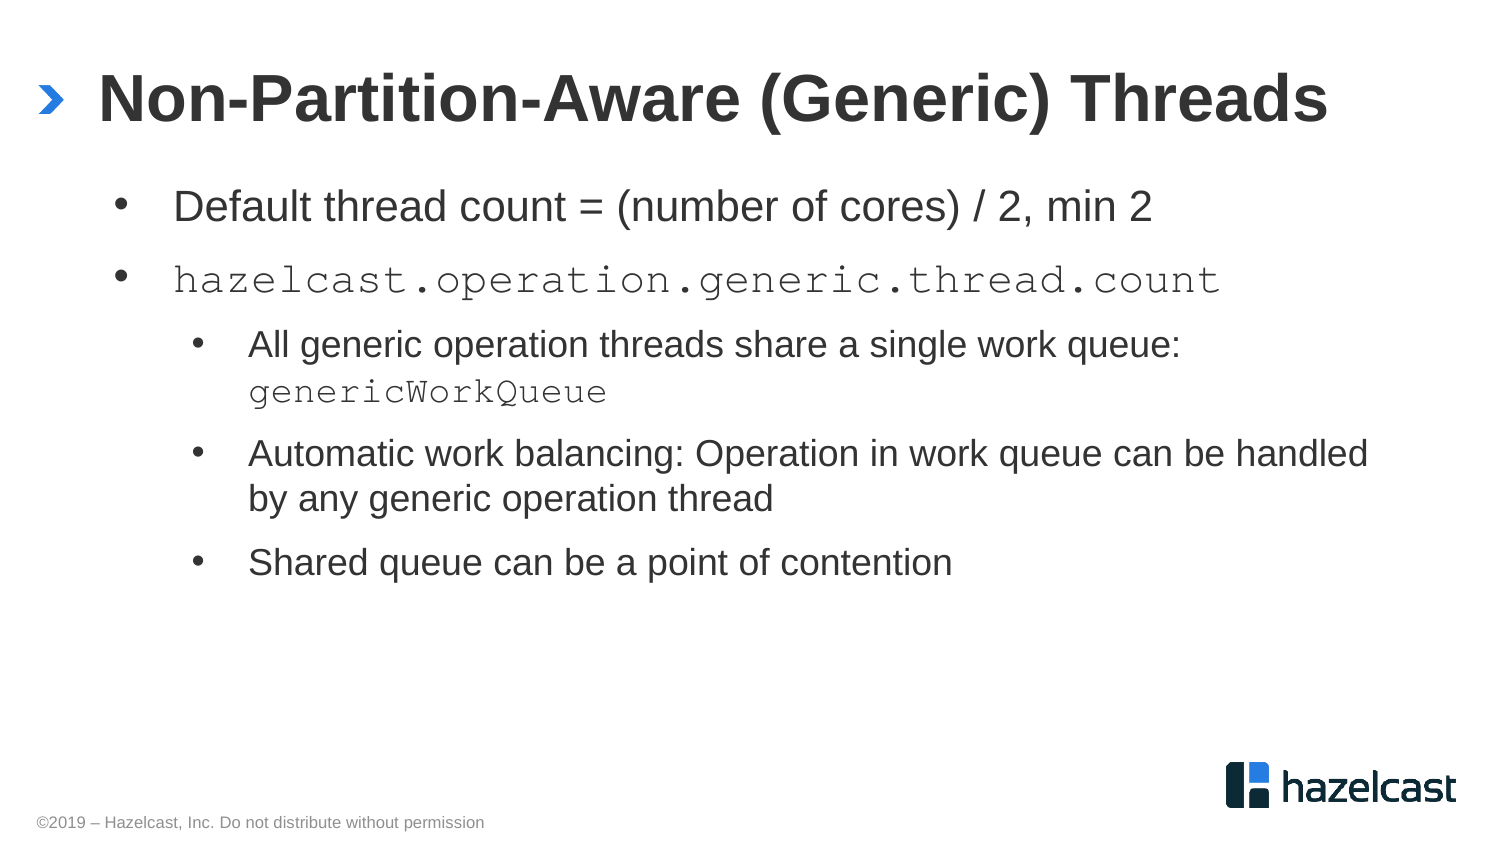

# Non-Partition-Aware (Generic) Threads
Default thread count = (number of cores) / 2, min 2
hazelcast.operation.generic.thread.count
All generic operation threads share a single work queue: genericWorkQueue
Automatic work balancing: Operation in work queue can be handled by any generic operation thread
Shared queue can be a point of contention

©2019 – Hazelcast, Inc. Do not distribute without permission